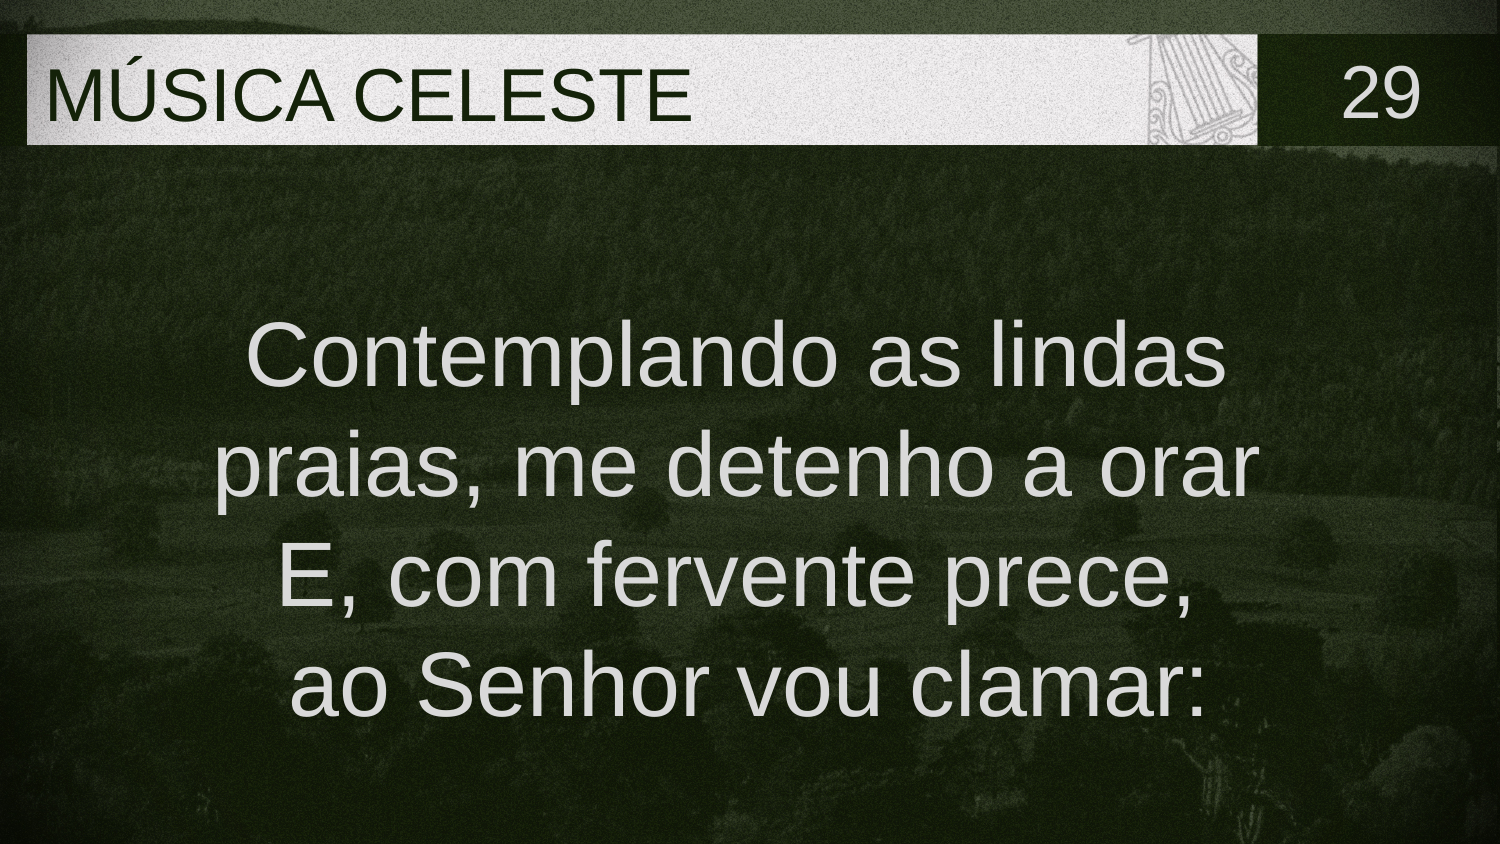

# MÚSICA CELESTE
29
Contemplando as lindas
praias, me detenho a orar
E, com fervente prece,
ao Senhor vou clamar: